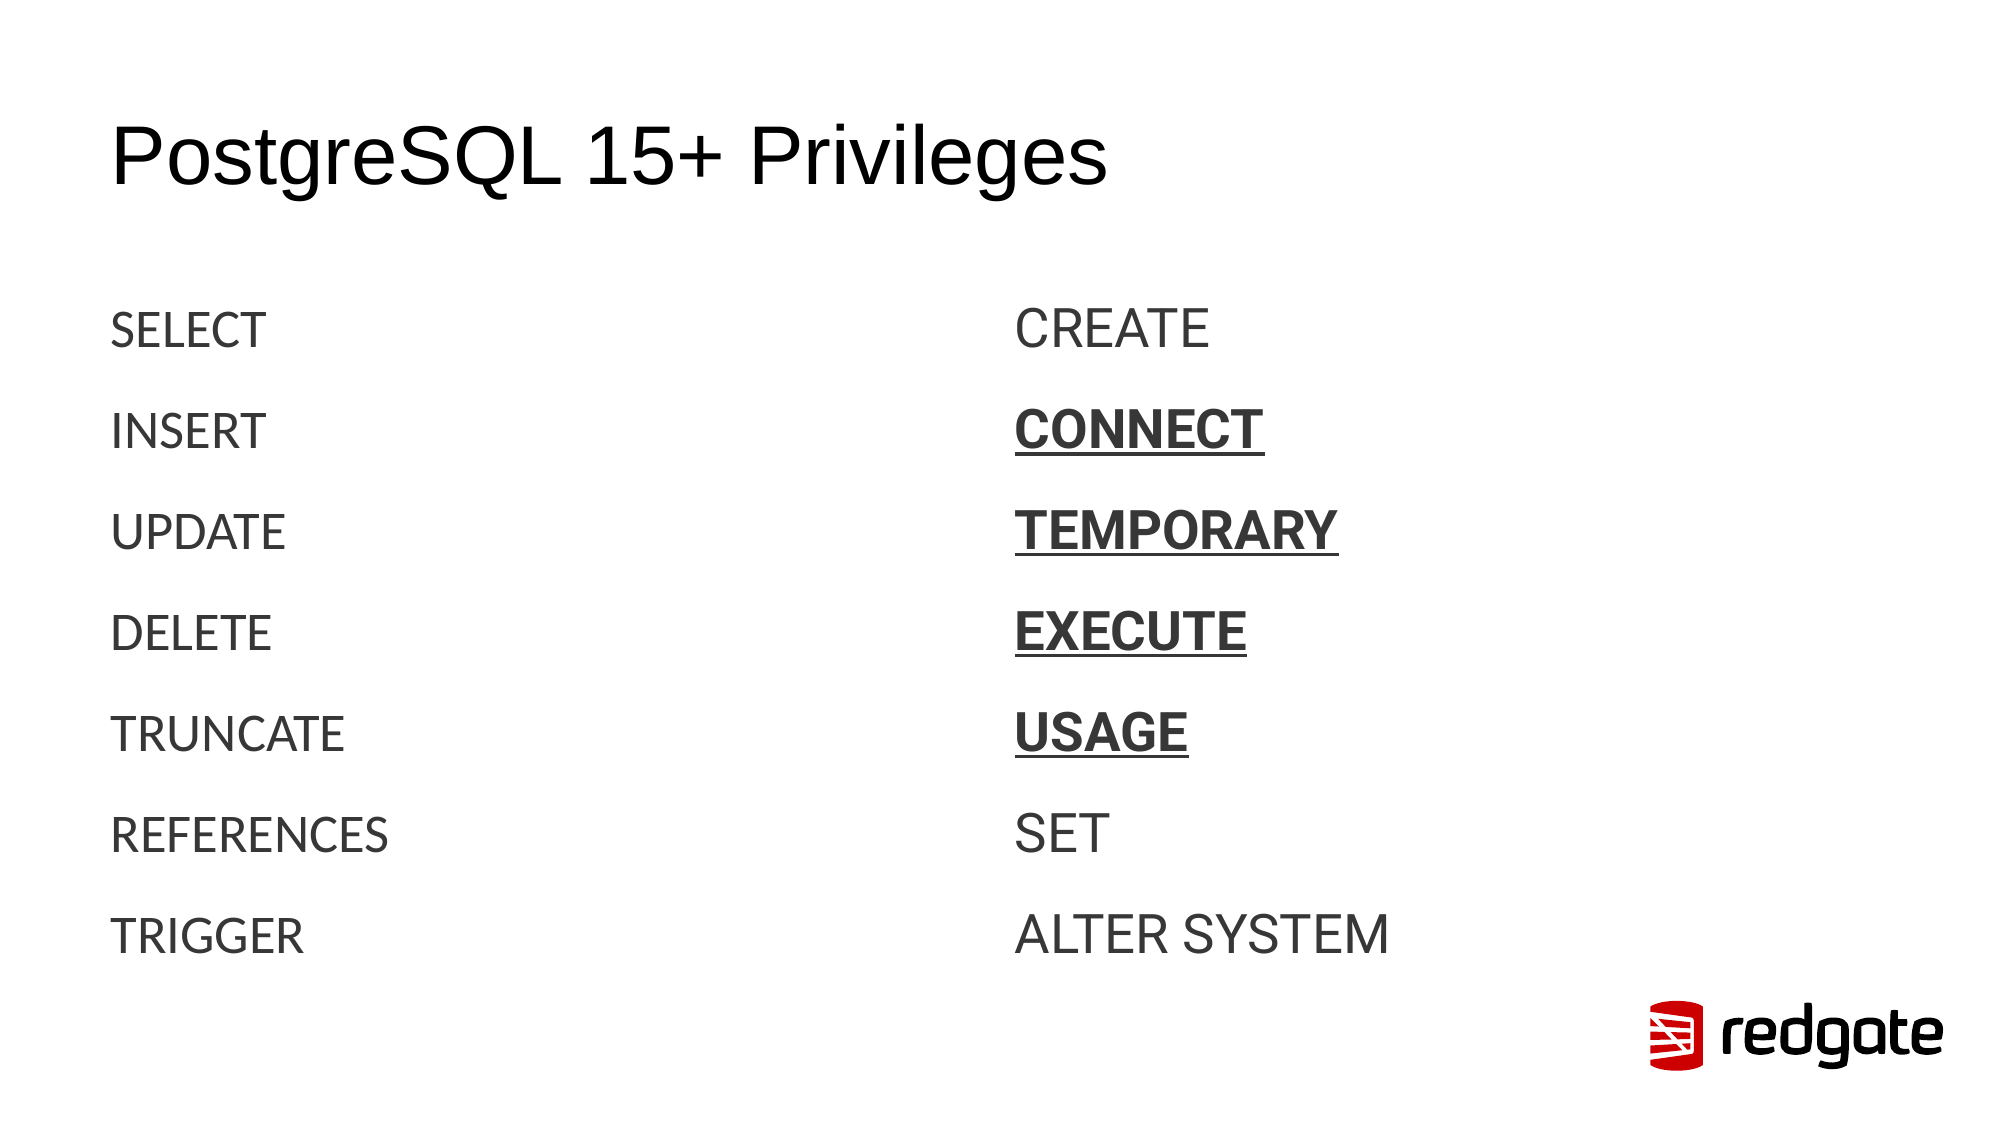

# PostgreSQL 15+ Privileges
SELECT
INSERT
UPDATE
DELETE
TRUNCATE
REFERENCES
TRIGGER
CREATE
CONNECT
TEMPORARY
EXECUTE
USAGE
SET
ALTER SYSTEM